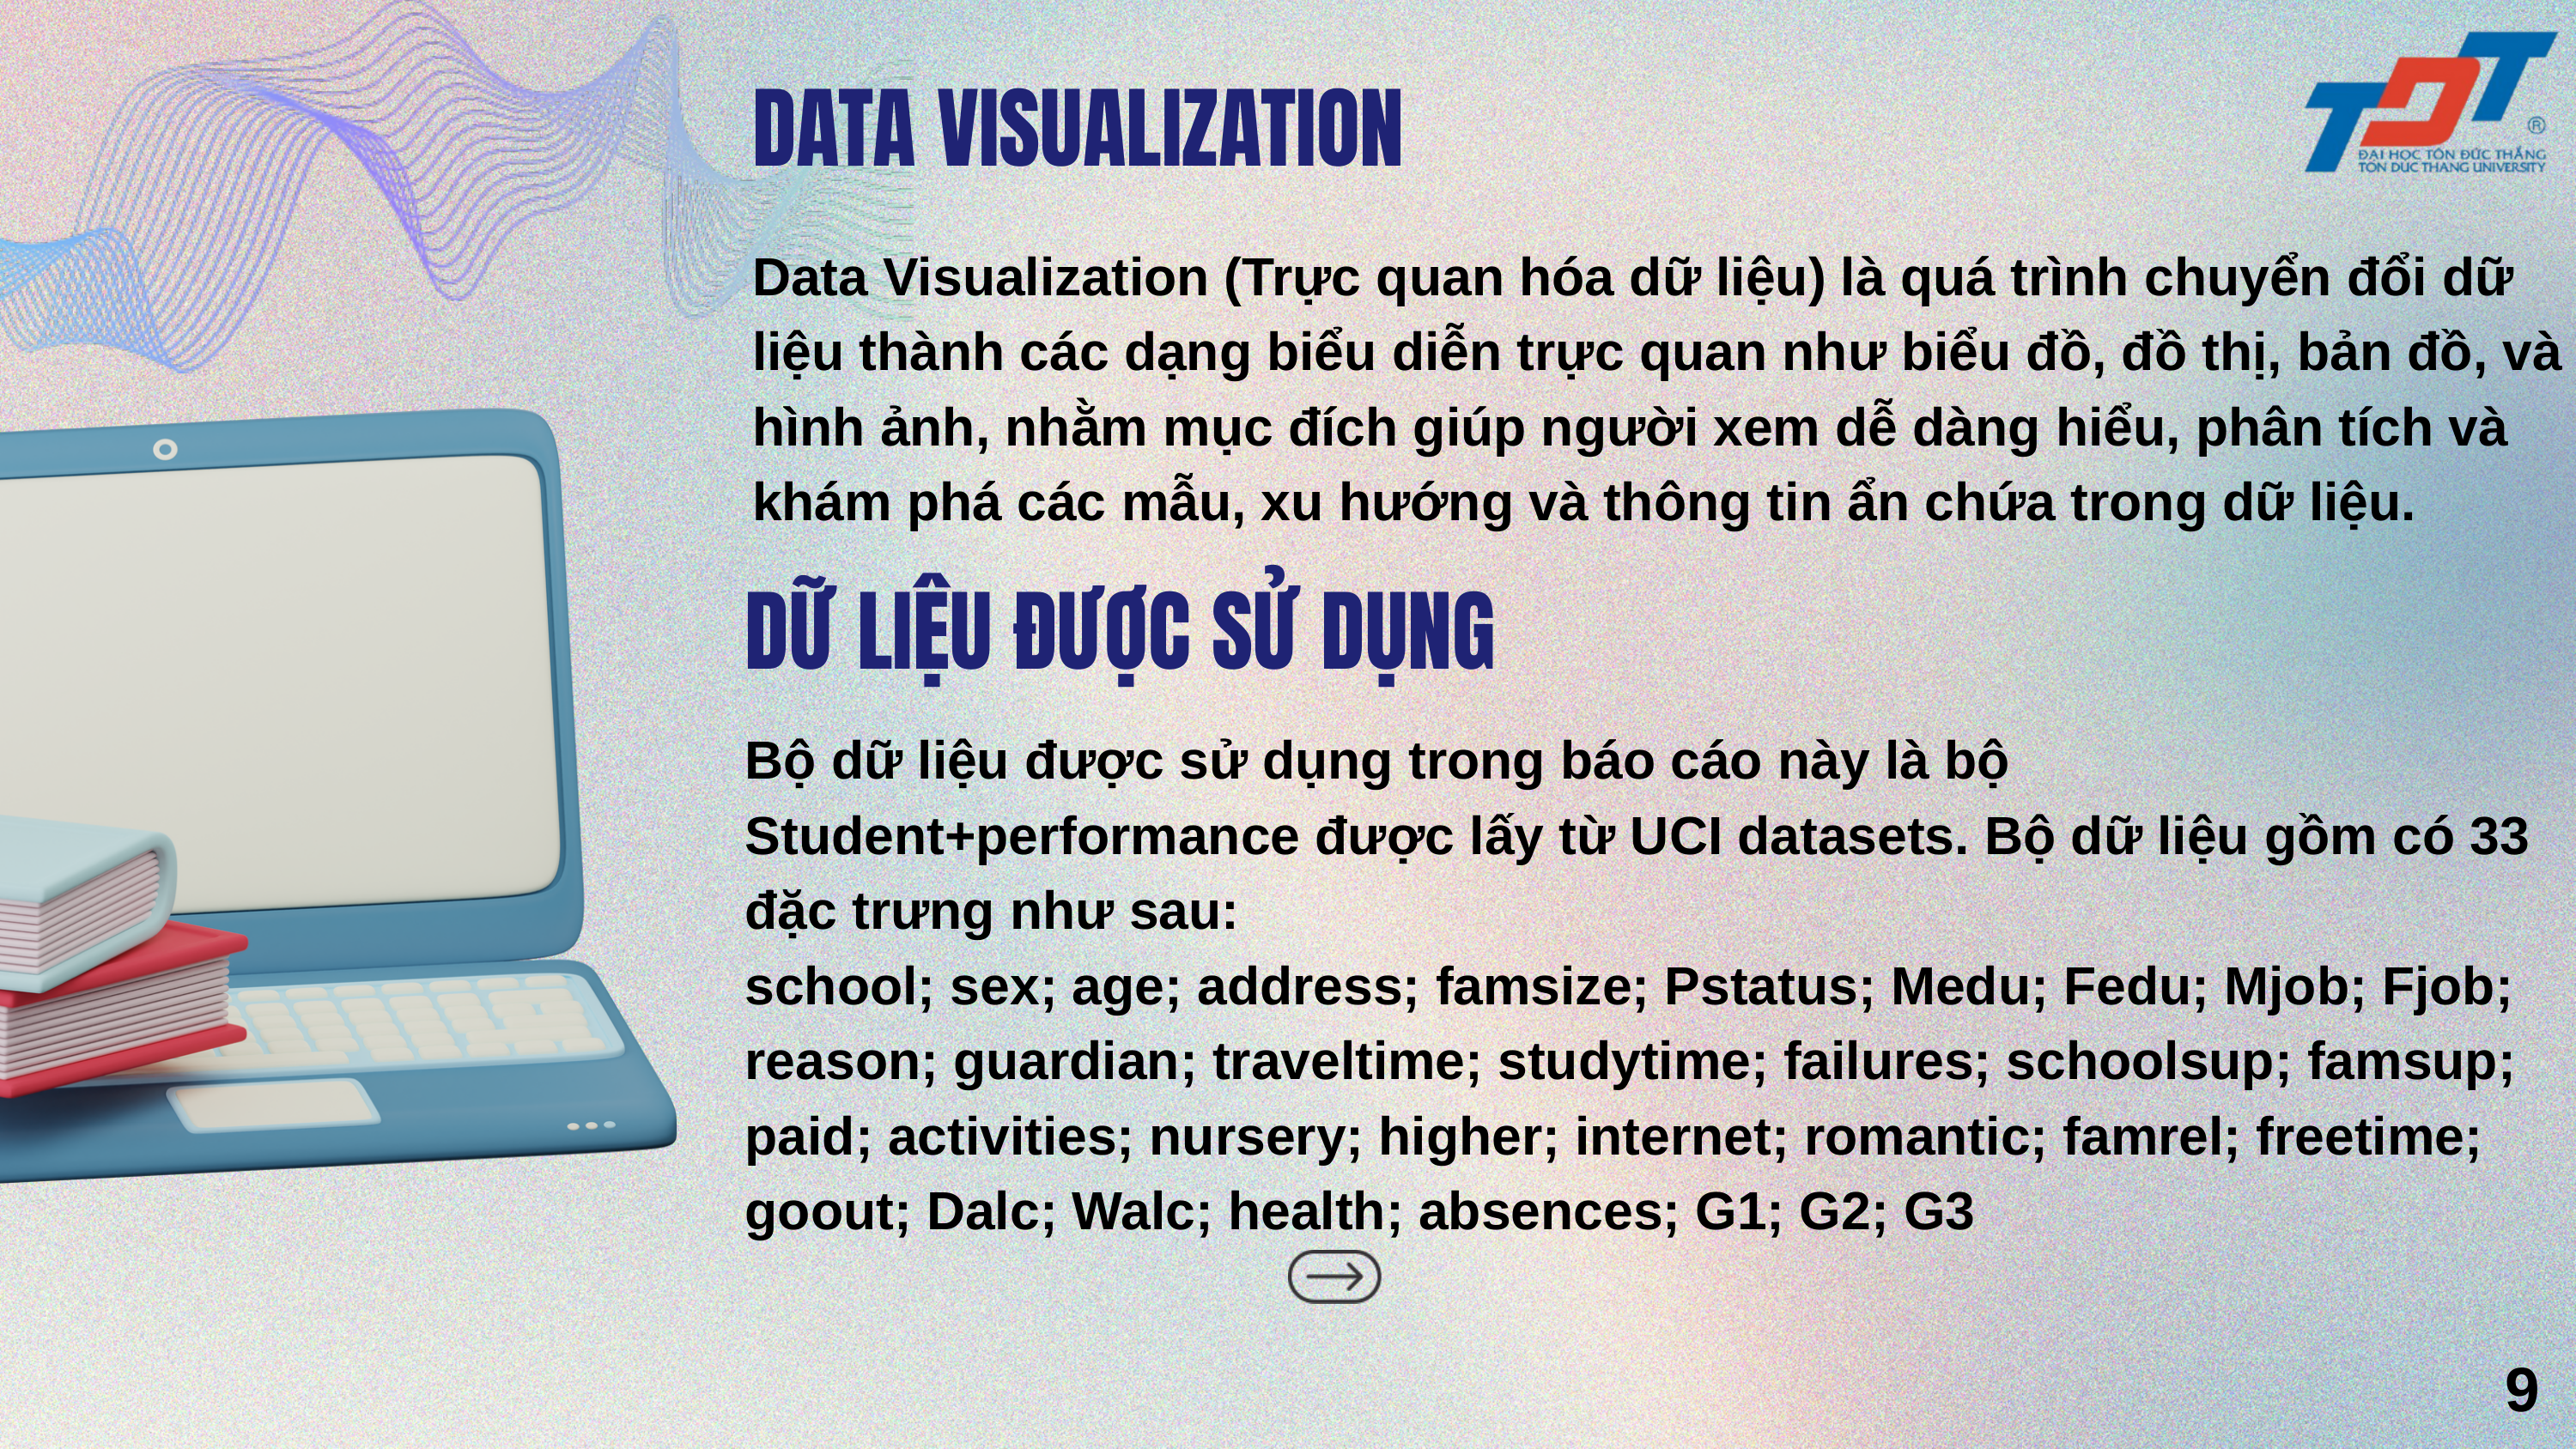

DATA VISUALIZATION
Data Visualization (Trực quan hóa dữ liệu) là quá trình chuyển đổi dữ liệu thành các dạng biểu diễn trực quan như biểu đồ, đồ thị, bản đồ, và hình ảnh, nhằm mục đích giúp người xem dễ dàng hiểu, phân tích và khám phá các mẫu, xu hướng và thông tin ẩn chứa trong dữ liệu.

DỮ LIỆU ĐƯỢC SỬ DỤNG
Bộ dữ liệu được sử dụng trong báo cáo này là bộ Student+performance được lấy từ UCI datasets. Bộ dữ liệu gồm có 33 đặc trưng như sau:
school; sex; age; address; famsize; Pstatus; Medu; Fedu; Mjob; Fjob; reason; guardian; traveltime; studytime; failures; schoolsup; famsup; paid; activities; nursery; higher; internet; romantic; famrel; freetime; goout; Dalc; Walc; health; absences; G1; G2; G3

9